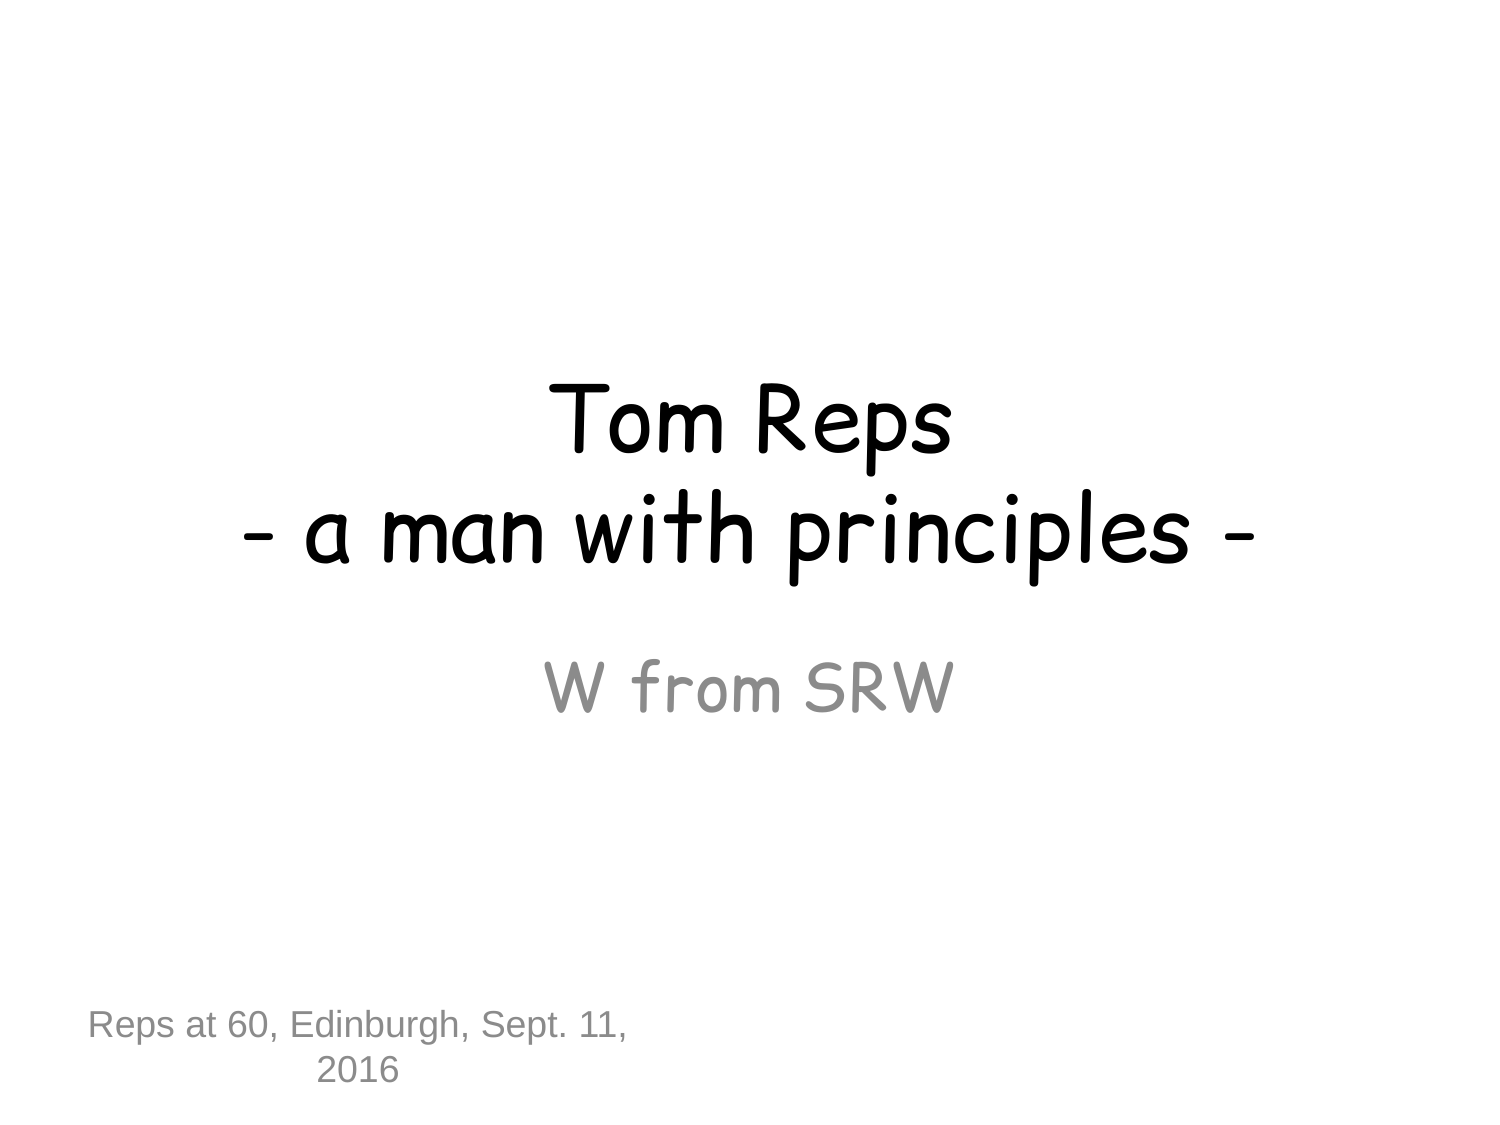

# Tom Reps - a man with principles -
W from SRW
Reps at 60, Edinburgh, Sept. 11, 2016